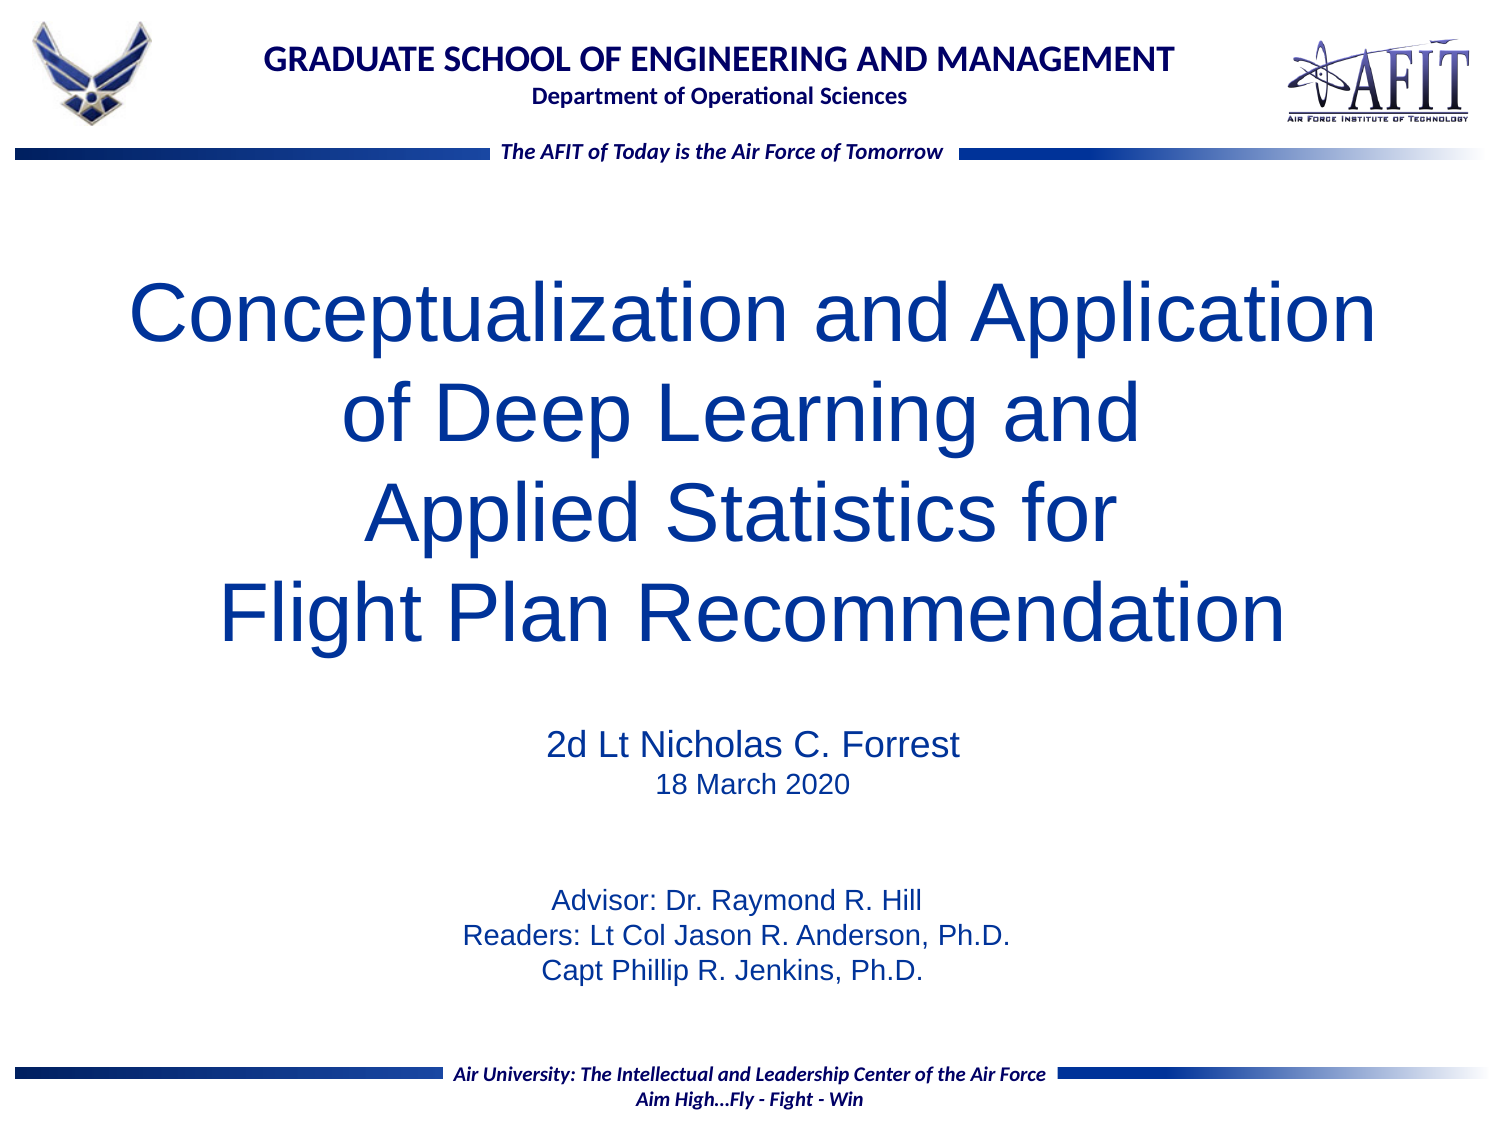

Conceptualization and Application
of Deep Learning and
Applied Statistics for
Flight Plan Recommendation
2d Lt Nicholas C. Forrest
18 March 2020
Advisor: Dr. Raymond R. Hill
Readers: Lt Col Jason R. Anderson, Ph.D.
Capt Phillip R. Jenkins, Ph.D.